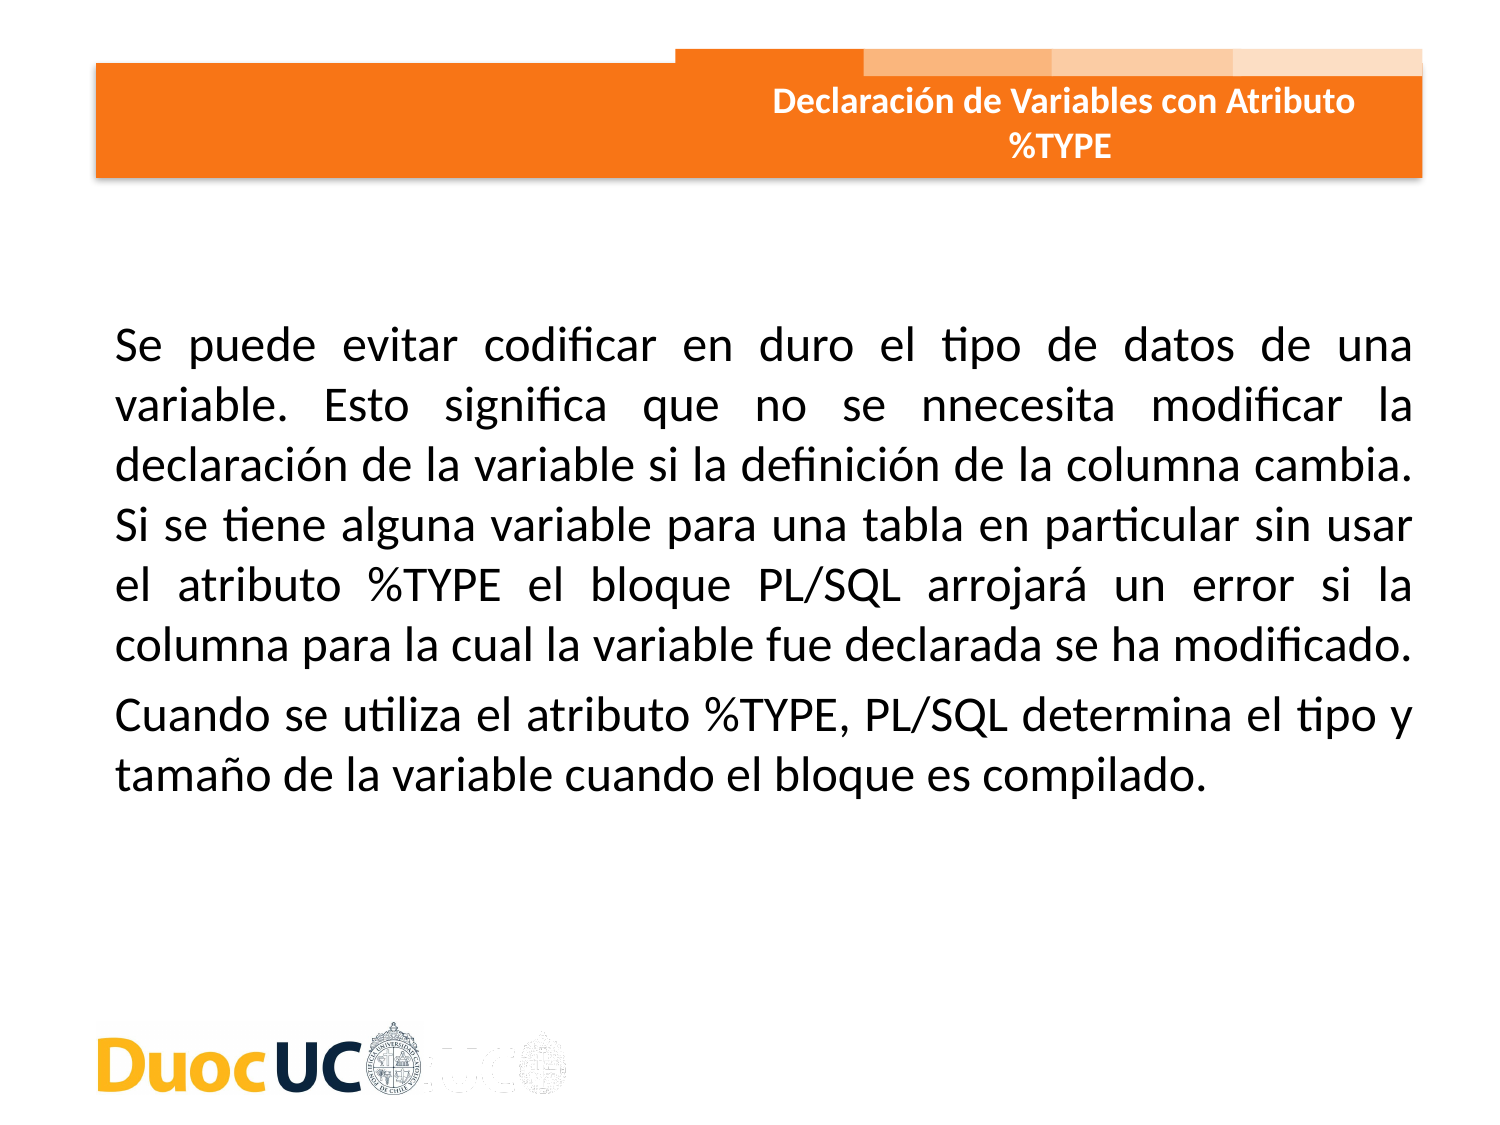

Declaración de Variables con Atributo %TYPE
Se puede evitar codificar en duro el tipo de datos de una variable. Esto significa que no se nnecesita modificar la declaración de la variable si la definición de la columna cambia. Si se tiene alguna variable para una tabla en particular sin usar el atributo %TYPE el bloque PL/SQL arrojará un error si la columna para la cual la variable fue declarada se ha modificado.
Cuando se utiliza el atributo %TYPE, PL/SQL determina el tipo y tamaño de la variable cuando el bloque es compilado.